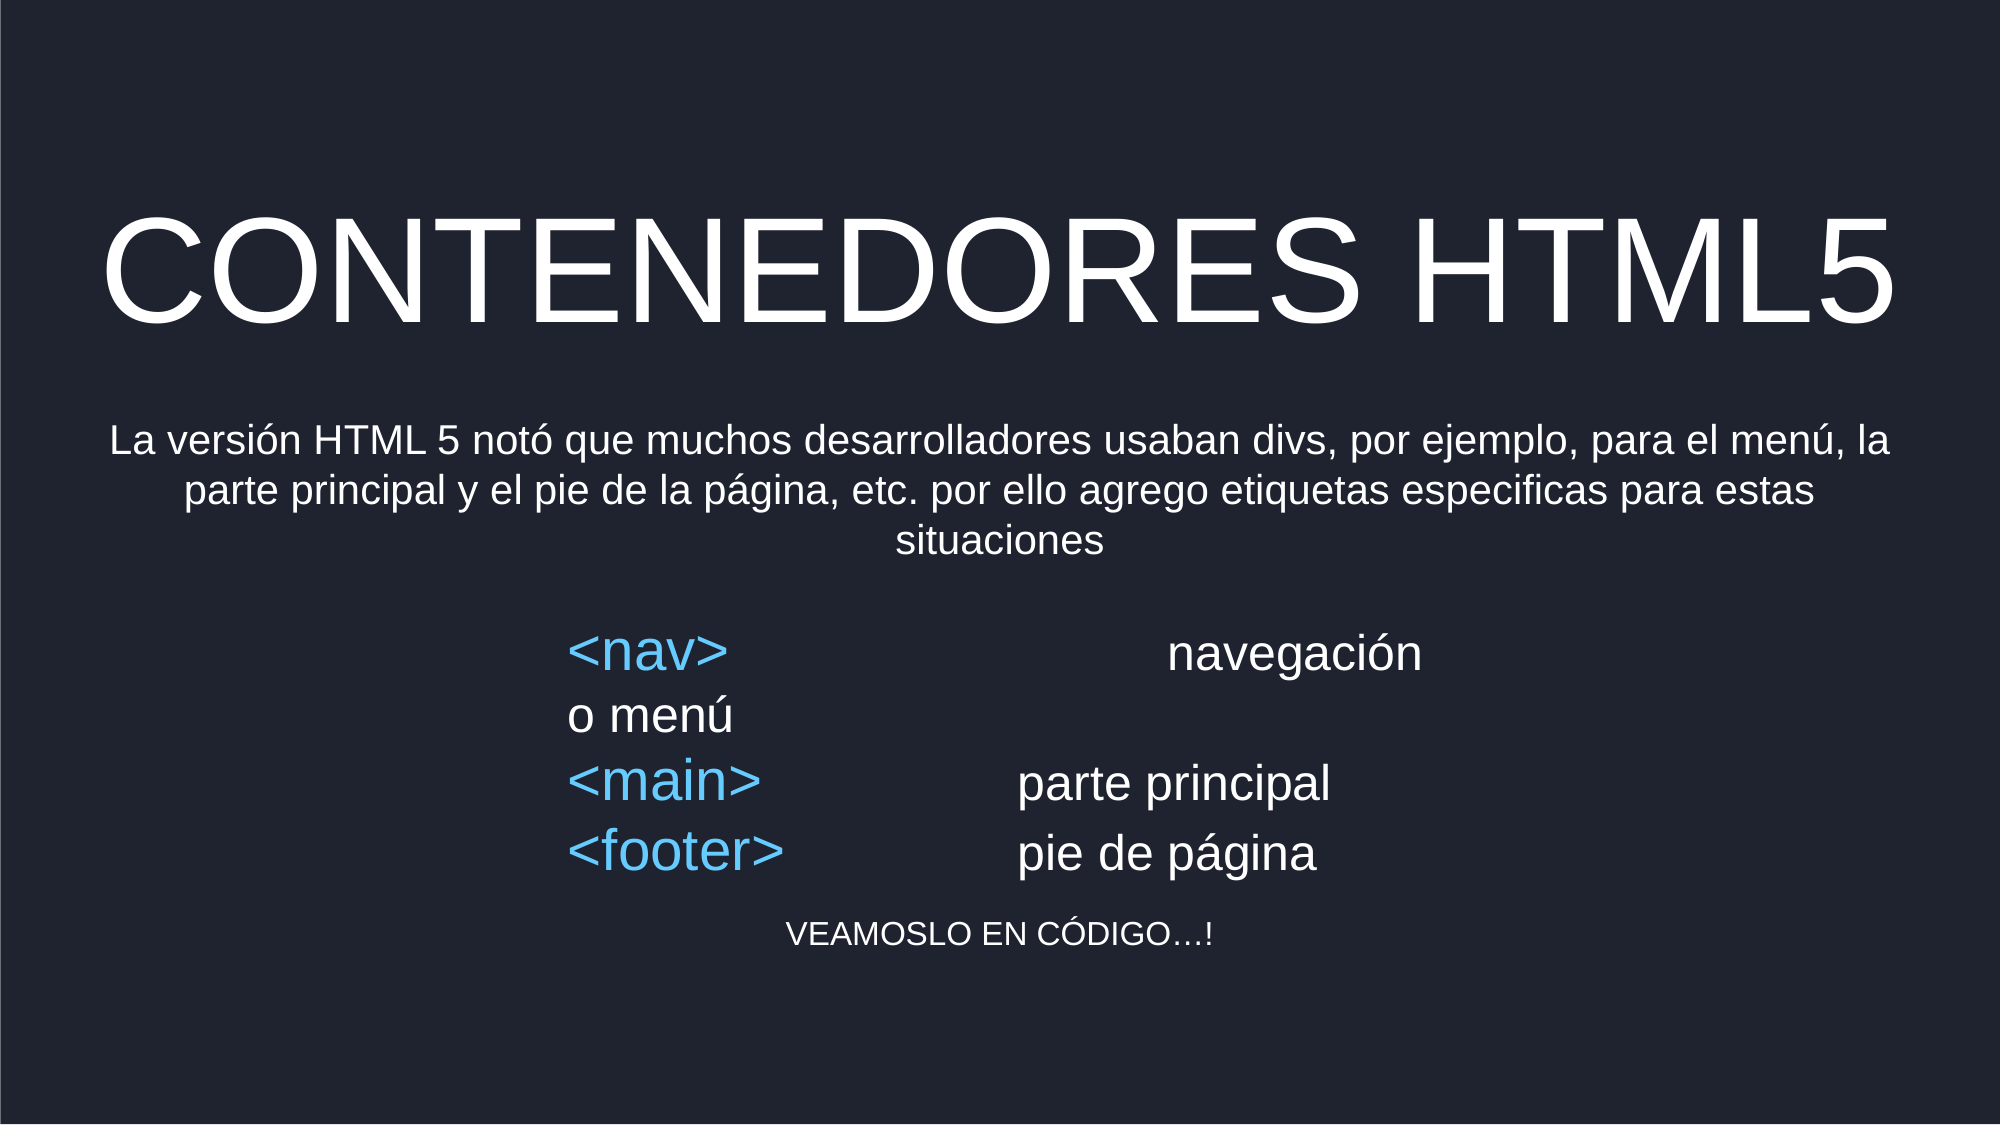

CONTENEDORES HTML5

La versión HTML 5 notó que muchos desarrolladores usaban divs, por ejemplo, para el menú, la parte principal y el pie de la página, etc. por ello agrego etiquetas especificas para estas situaciones

VEAMOSLO EN CÓDIGO…!
<nav>			navegación o menú
<main>		parte principal
<footer>		pie de página